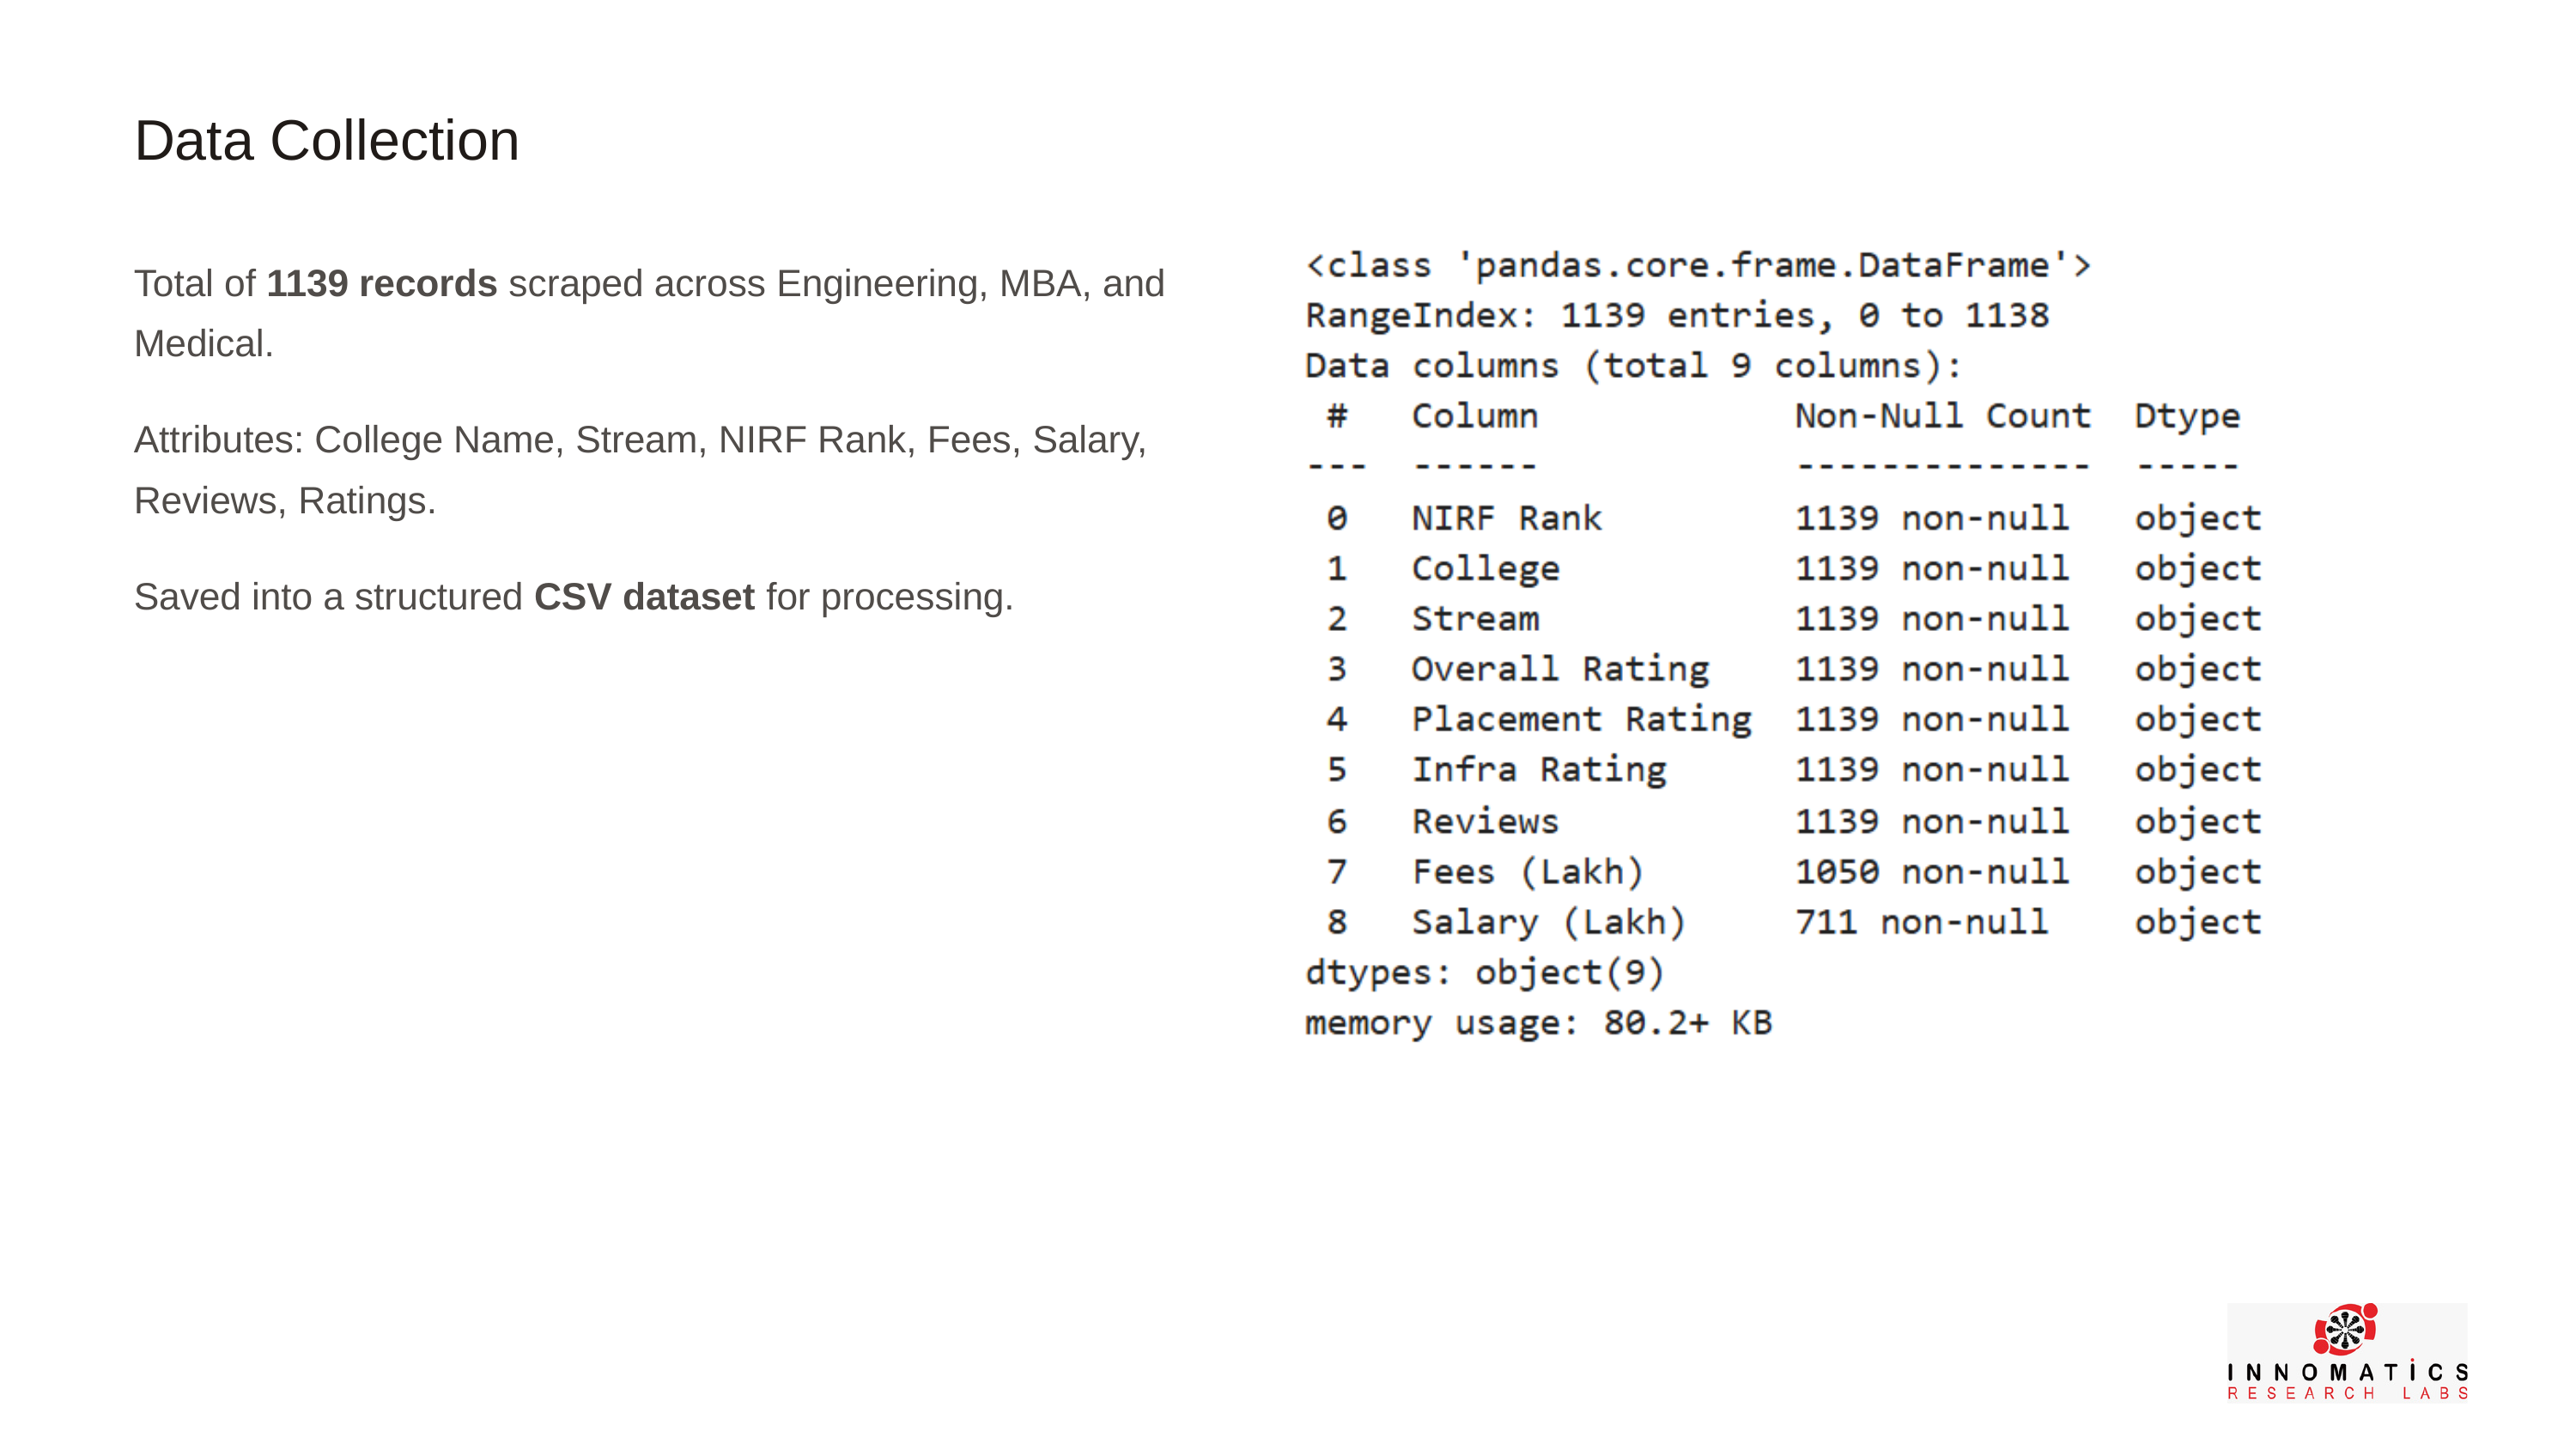

Data Collection

Total of 1139 records scraped across Engineering, MBA, and Medical.
Attributes: College Name, Stream, NIRF Rank, Fees, Salary, Reviews, Ratings.
Saved into a structured CSV dataset for processing.